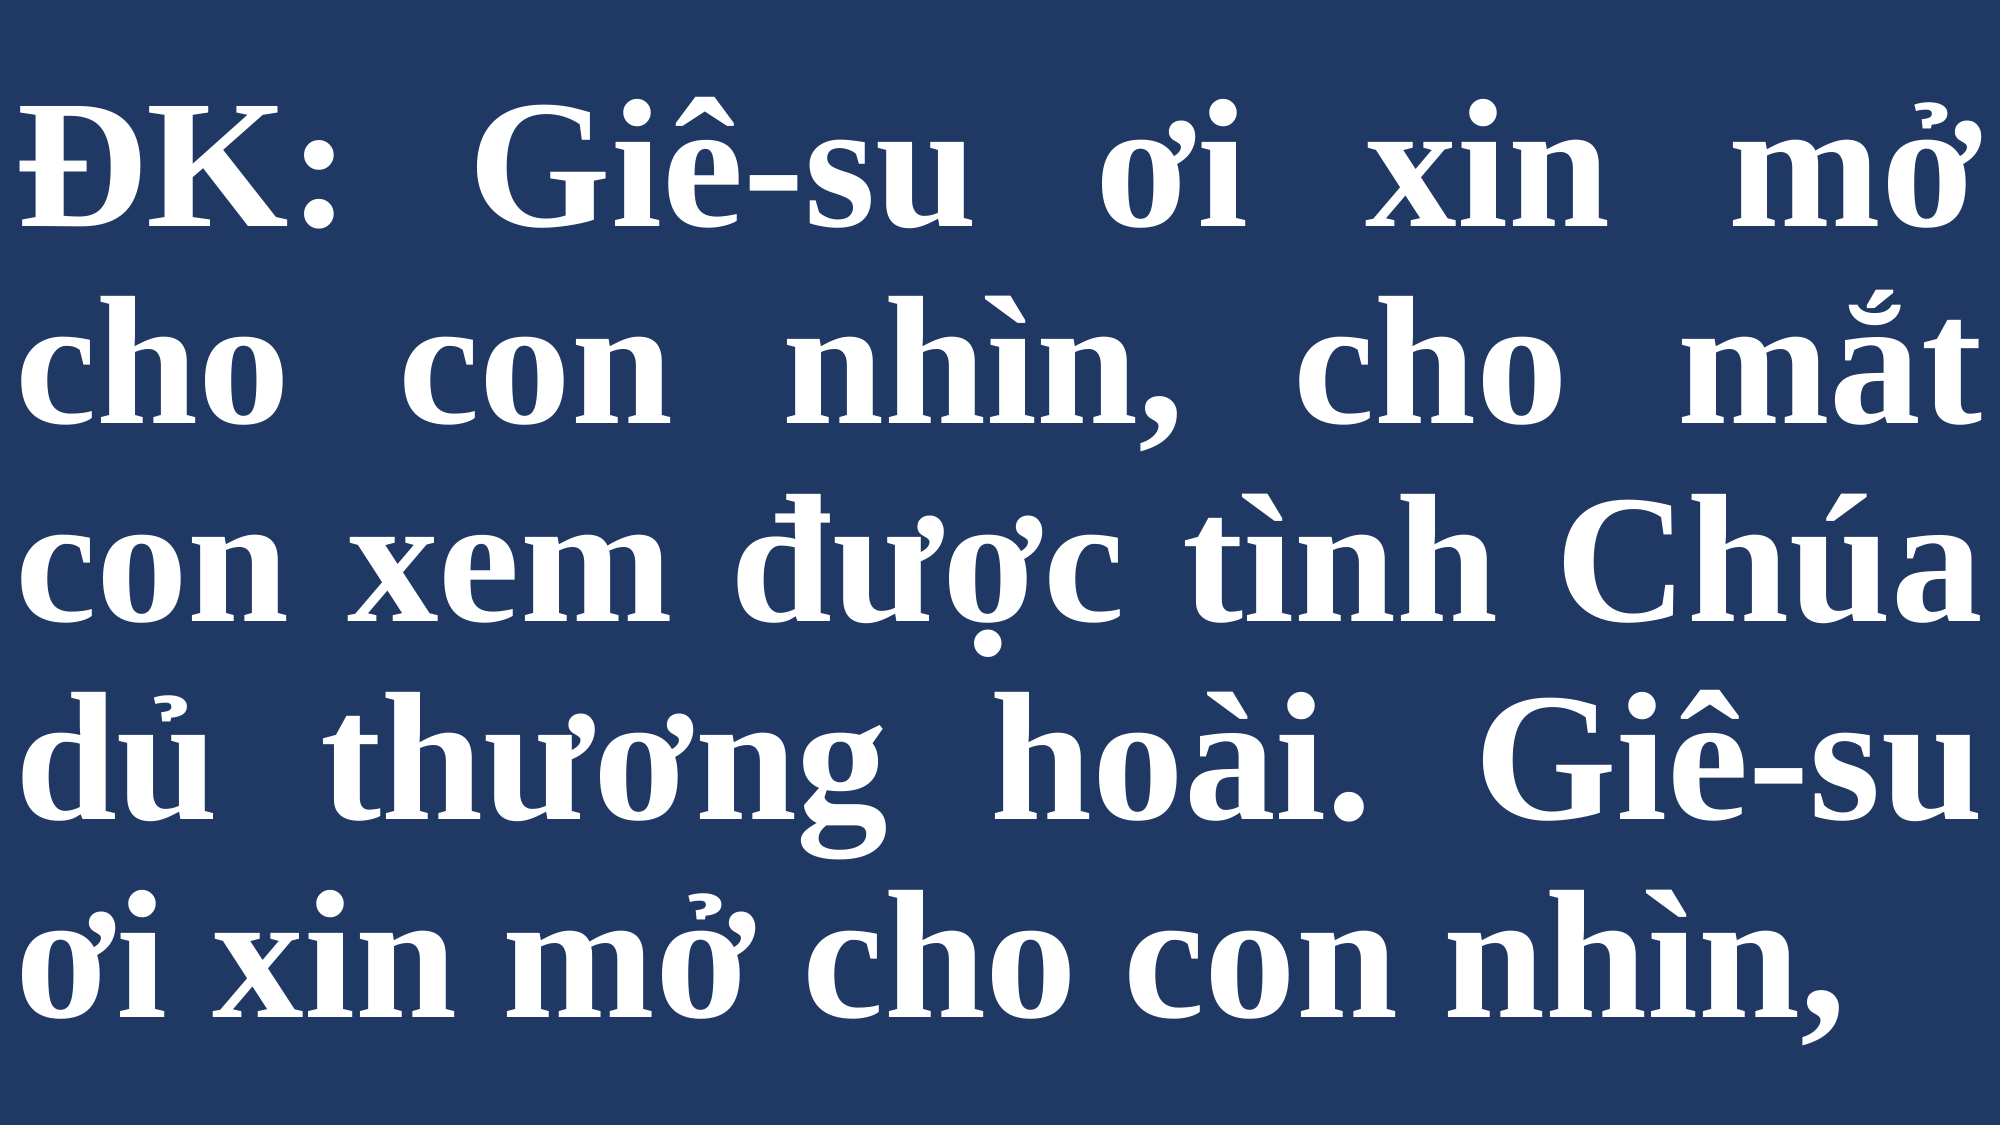

# ĐK: Giê-su ơi xin mở cho con nhìn, cho mắt con xem được tình Chúa dủ thương hoài. Giê-su ơi xin mở cho con nhìn,